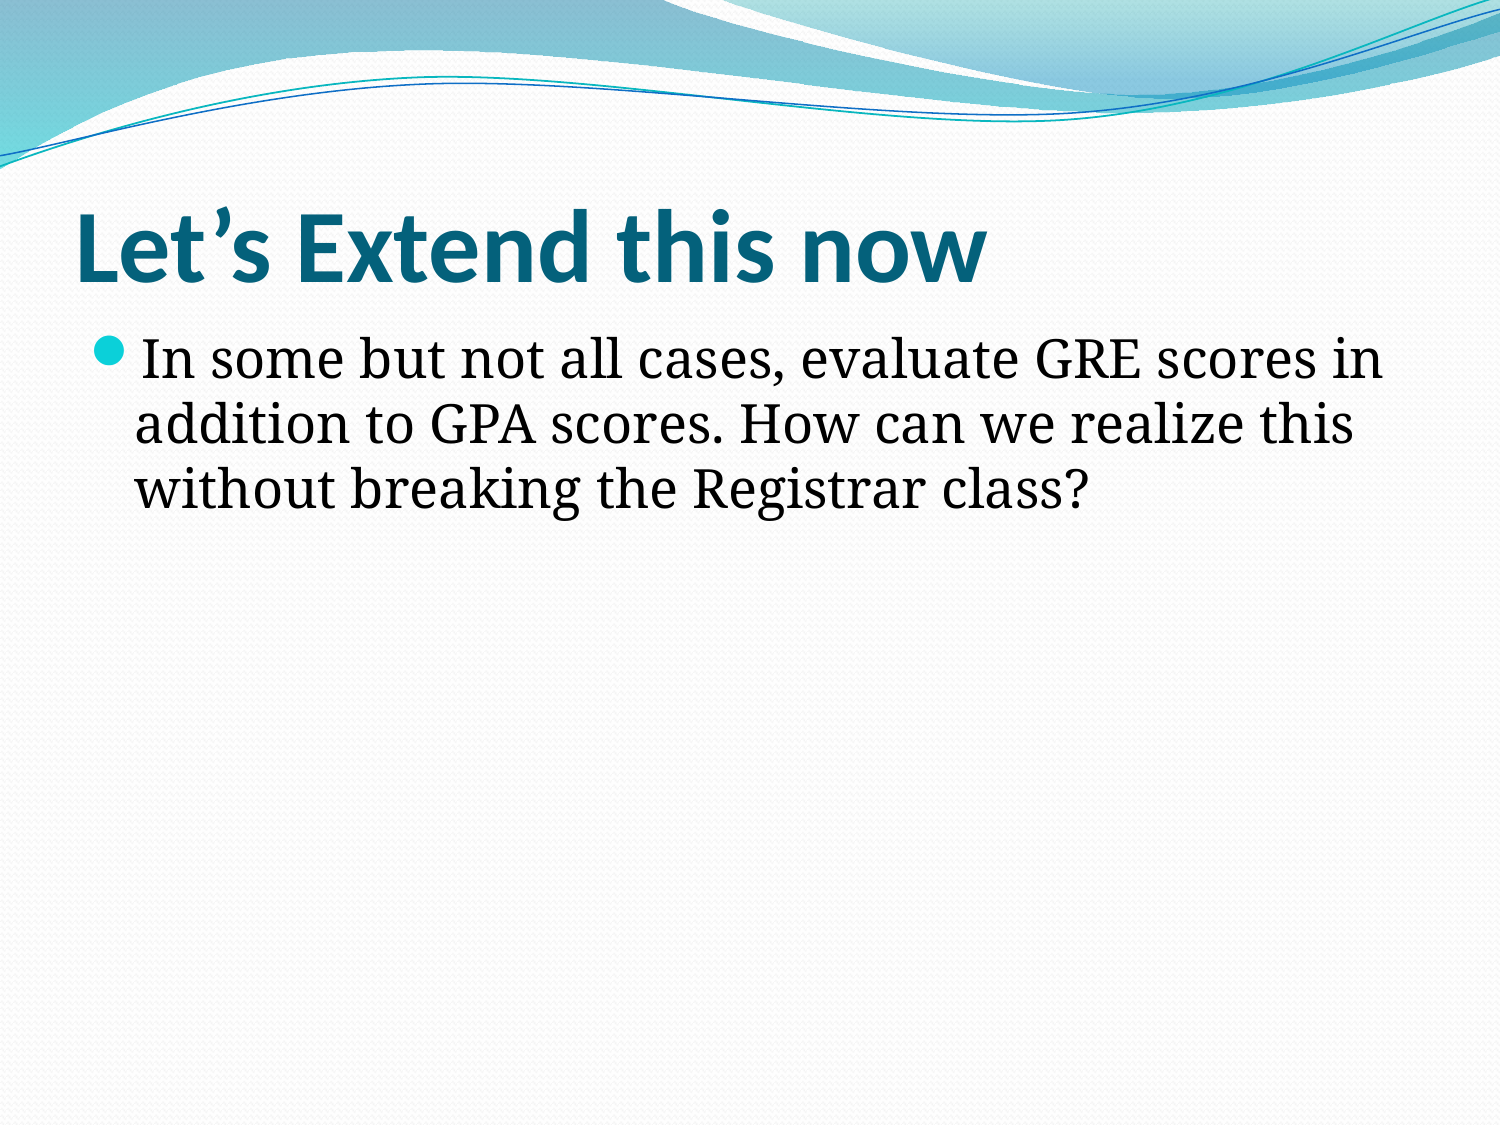

# Let’s Extend this now
In some but not all cases, evaluate GRE scores in addition to GPA scores. How can we realize this without breaking the Registrar class?